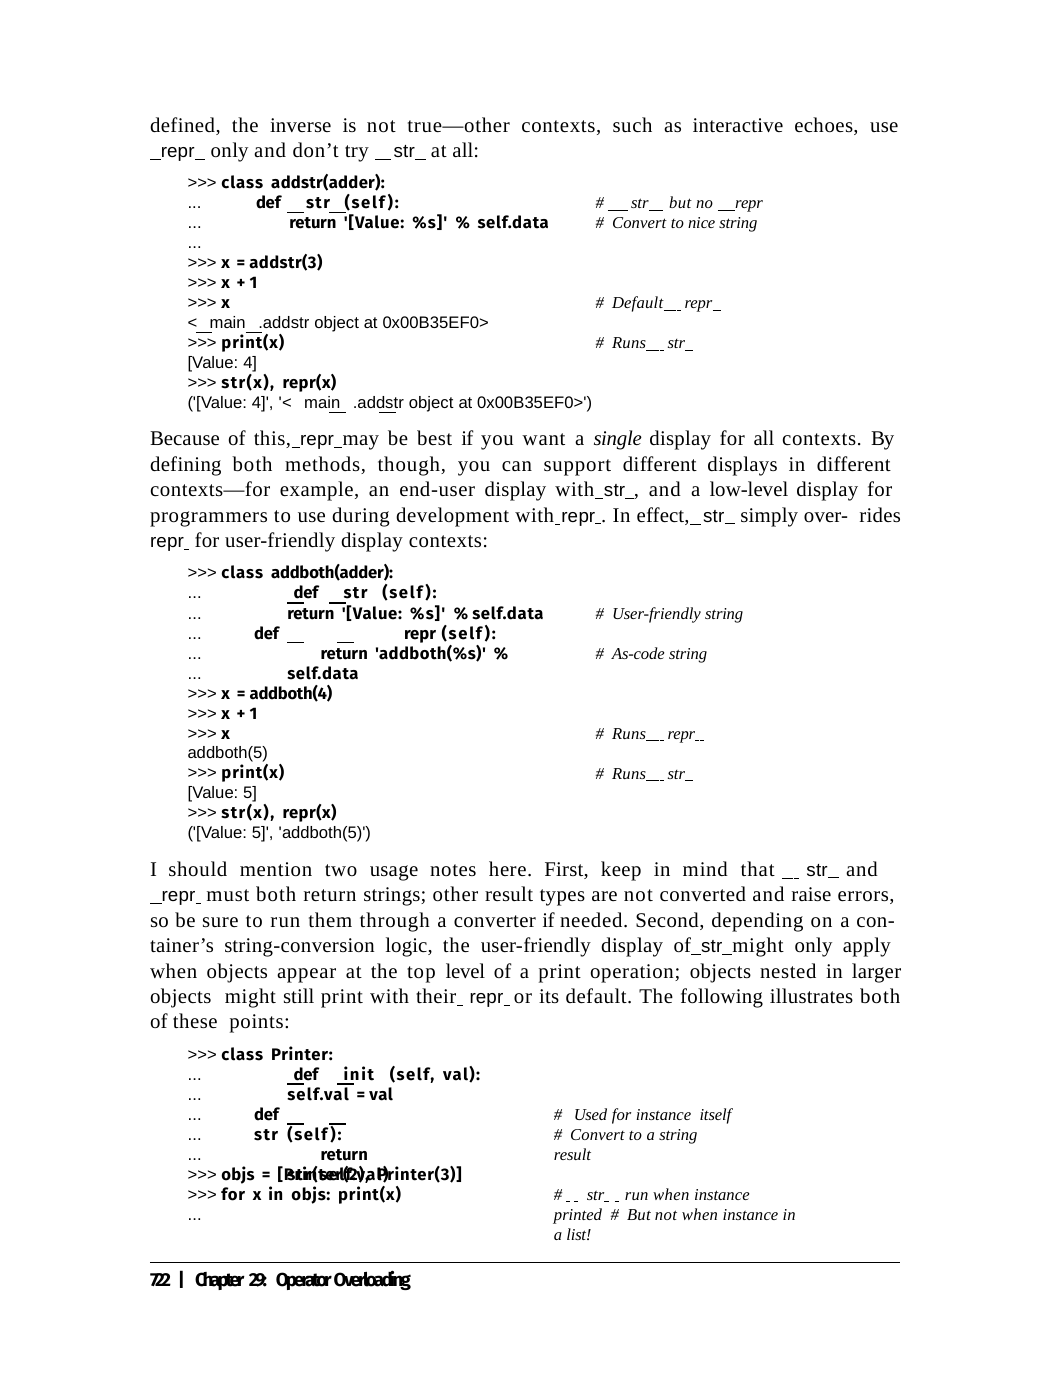

defined, the inverse is not true—other contexts, such as interactive echoes, use
  repr  only and don’t try    str  at all:
>>> class addstr(adder):
...	def	str  (self):
#   str  but no     repr  # Convert to nice string
...	return '[Value: %s]' % self.data

...
>>> x = addstr(3)
>>> x + 1
>>> x
< main .addstr object at 0x00B35EF0>
>>> print(x)
[Value: 4]
>>> str(x), repr(x)
# Default    repr
# Runs    str

('[Value: 4]', '< main .addstr object at 0x00B35EF0>')
Because of this, repr may be best if you want a single display for all contexts. By  defining both methods, though, you can support different displays in different  contexts—for example, an end-user display with str , and a low-level display for  programmers to use during development with repr . In effect,  str  simply over-  rides repr for user-friendly display contexts:
>>> class addboth(adder):
...	def	str  (self):

...
...
...
...
return '[Value: %s]' % self.data  def	repr (self):
return 'addboth(%s)' % self.data
# User-friendly string

# As-code string

>>> x = addboth(4)
>>> x + 1
>>> x
addboth(5)
>>> print(x)
[Value: 5]
>>> str(x), repr(x)
('[Value: 5]', 'addboth(5)')
# Runs    repr
# Runs    str
I should mention two usage  notes here.  First,  keep  in mind that    str   and
  repr must both return strings; other result types are not converted and raise errors,  so be sure to run them through a converter if needed. Second, depending on a con-  tainer’s string-conversion logic, the user-friendly display of str might only apply  when objects appear at the top level of a print operation; objects nested in larger objects  might still print with their repr or its default. The following illustrates both of these  points:
>>> class Printer:
...	def	init  (self, val):
...
...
...
...
self.val = val  def	str (self):
return str(self.val)

# Used for instance itself  # Convert to a string result

>>> objs = [Printer(2), Printer(3)]
>>> for x in objs: print(x)
...
#  str  run when instance printed  # But not when instance in a list!

722  |  Chapter 29:  Operator Overloading